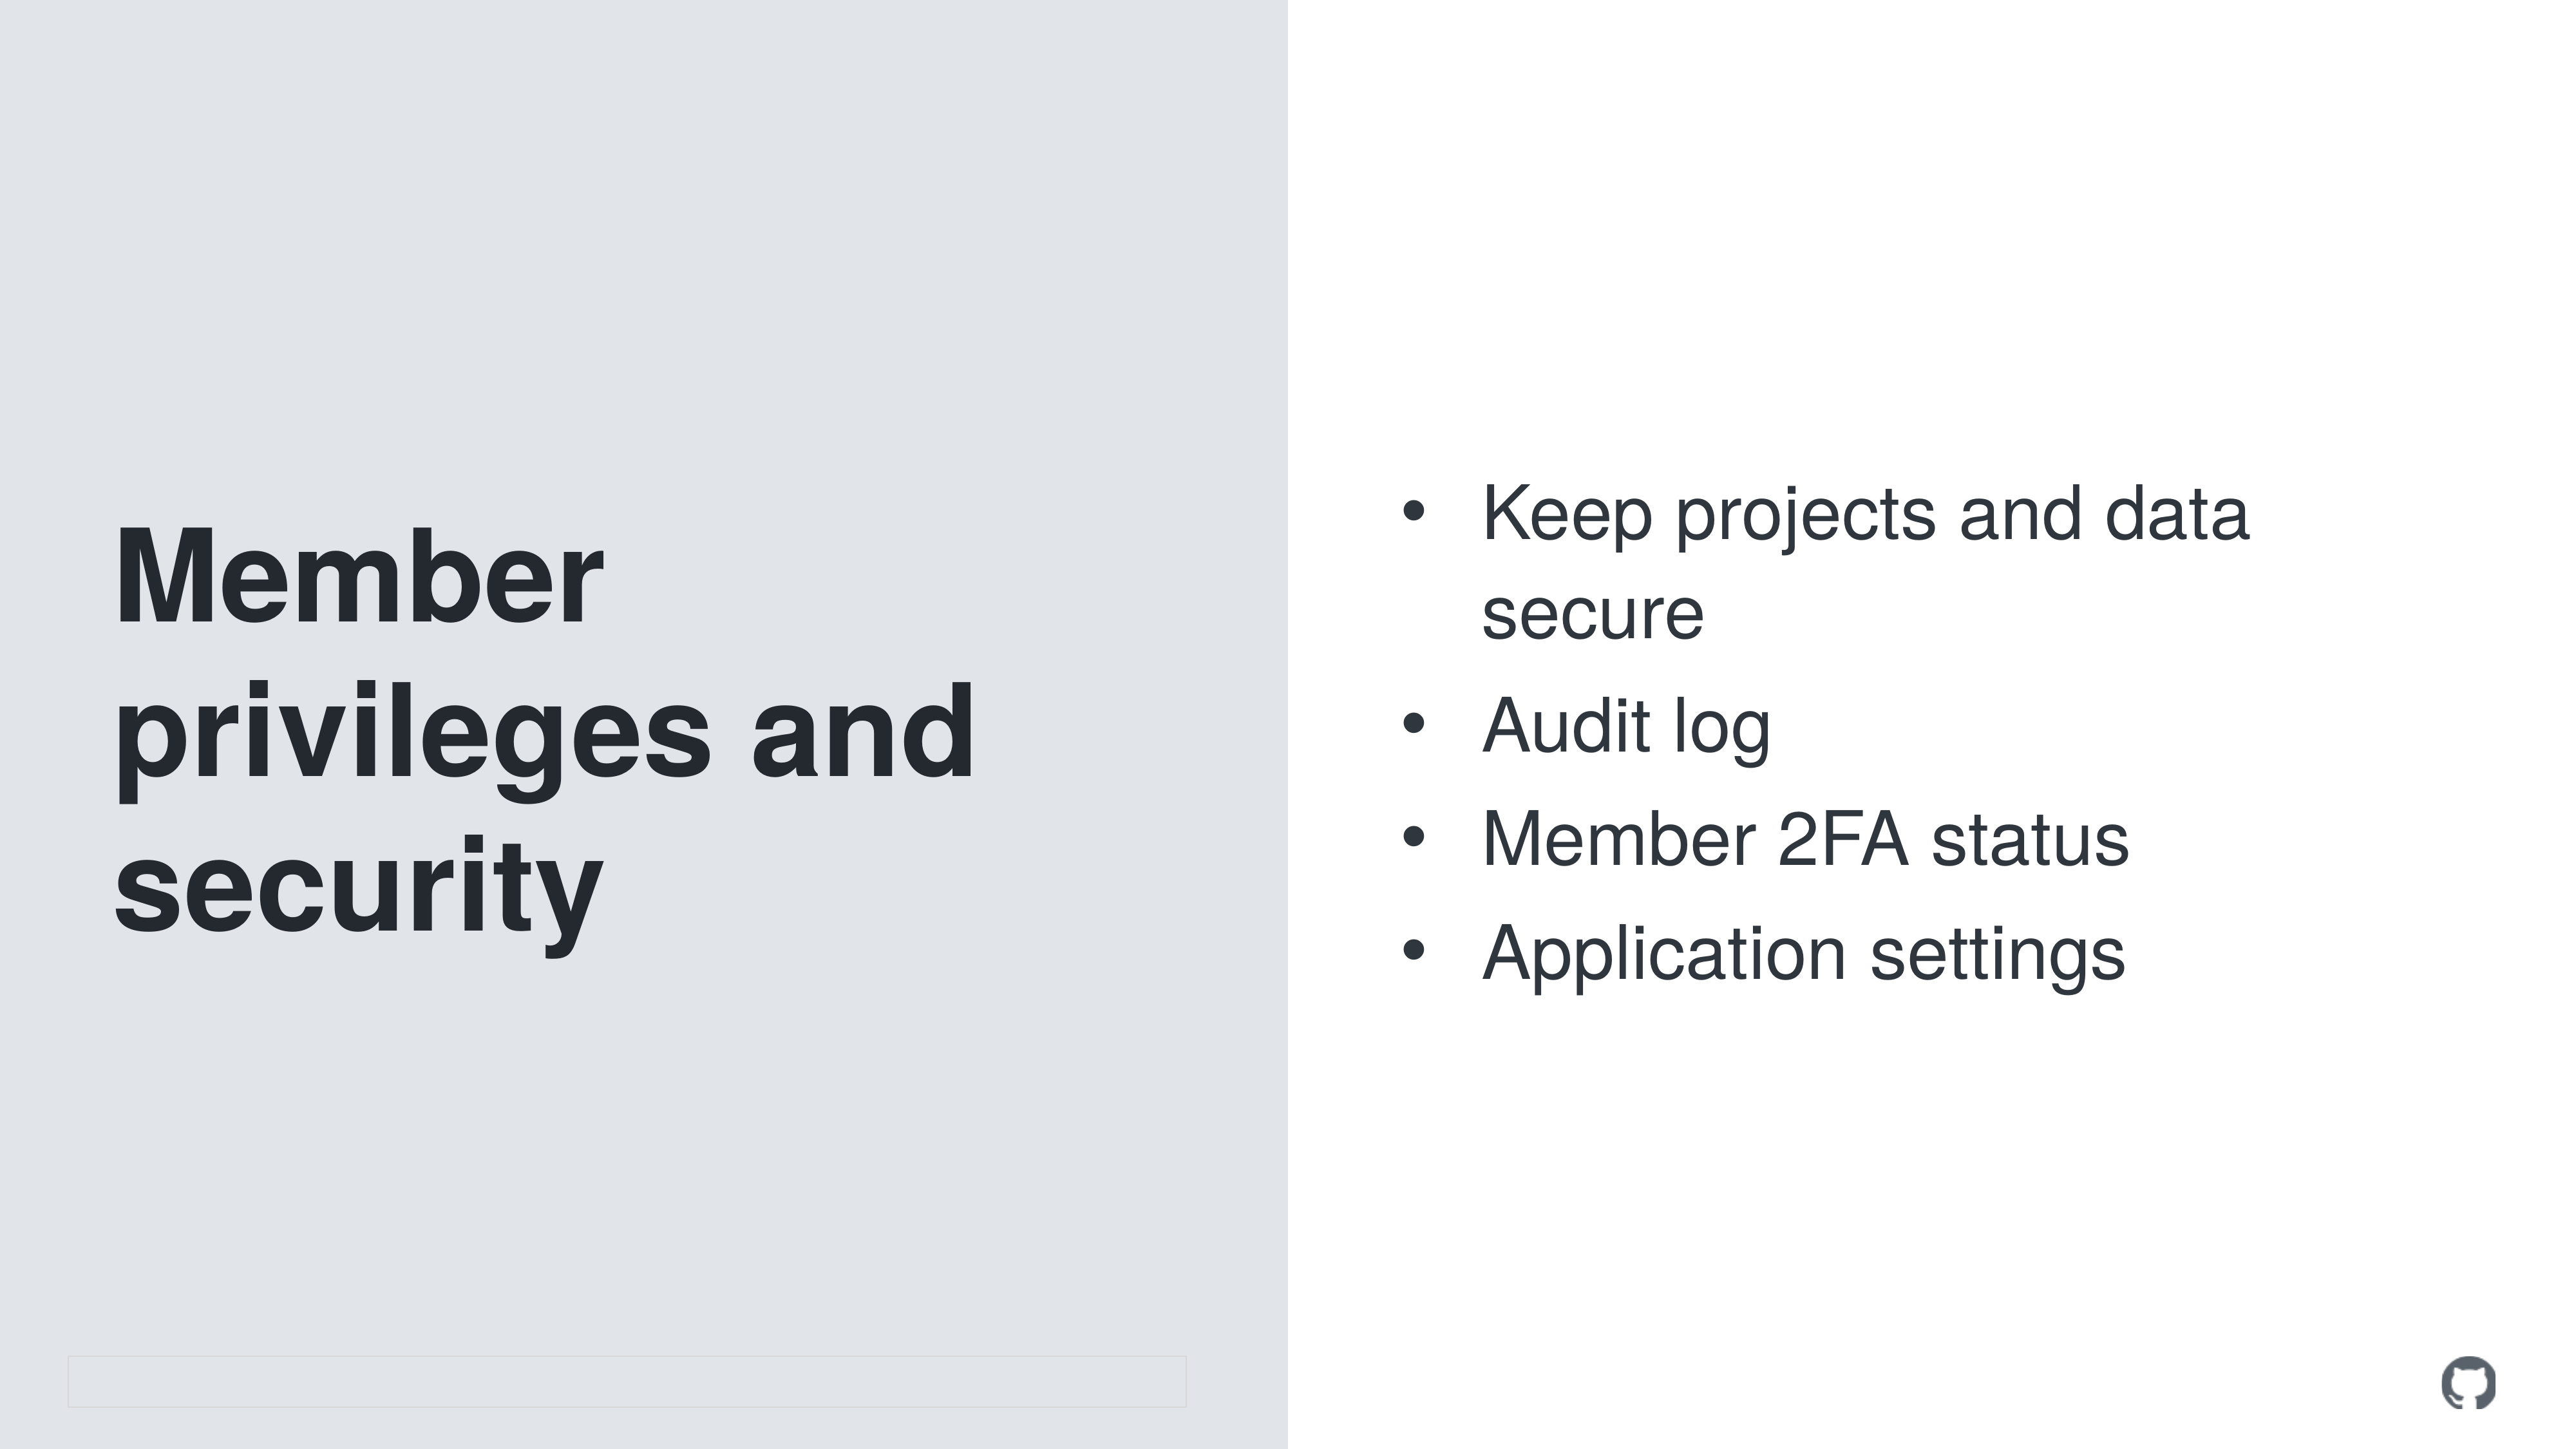

# Member privileges and security
Keep projects and data secure
Audit log
Member 2FA status
Application settings